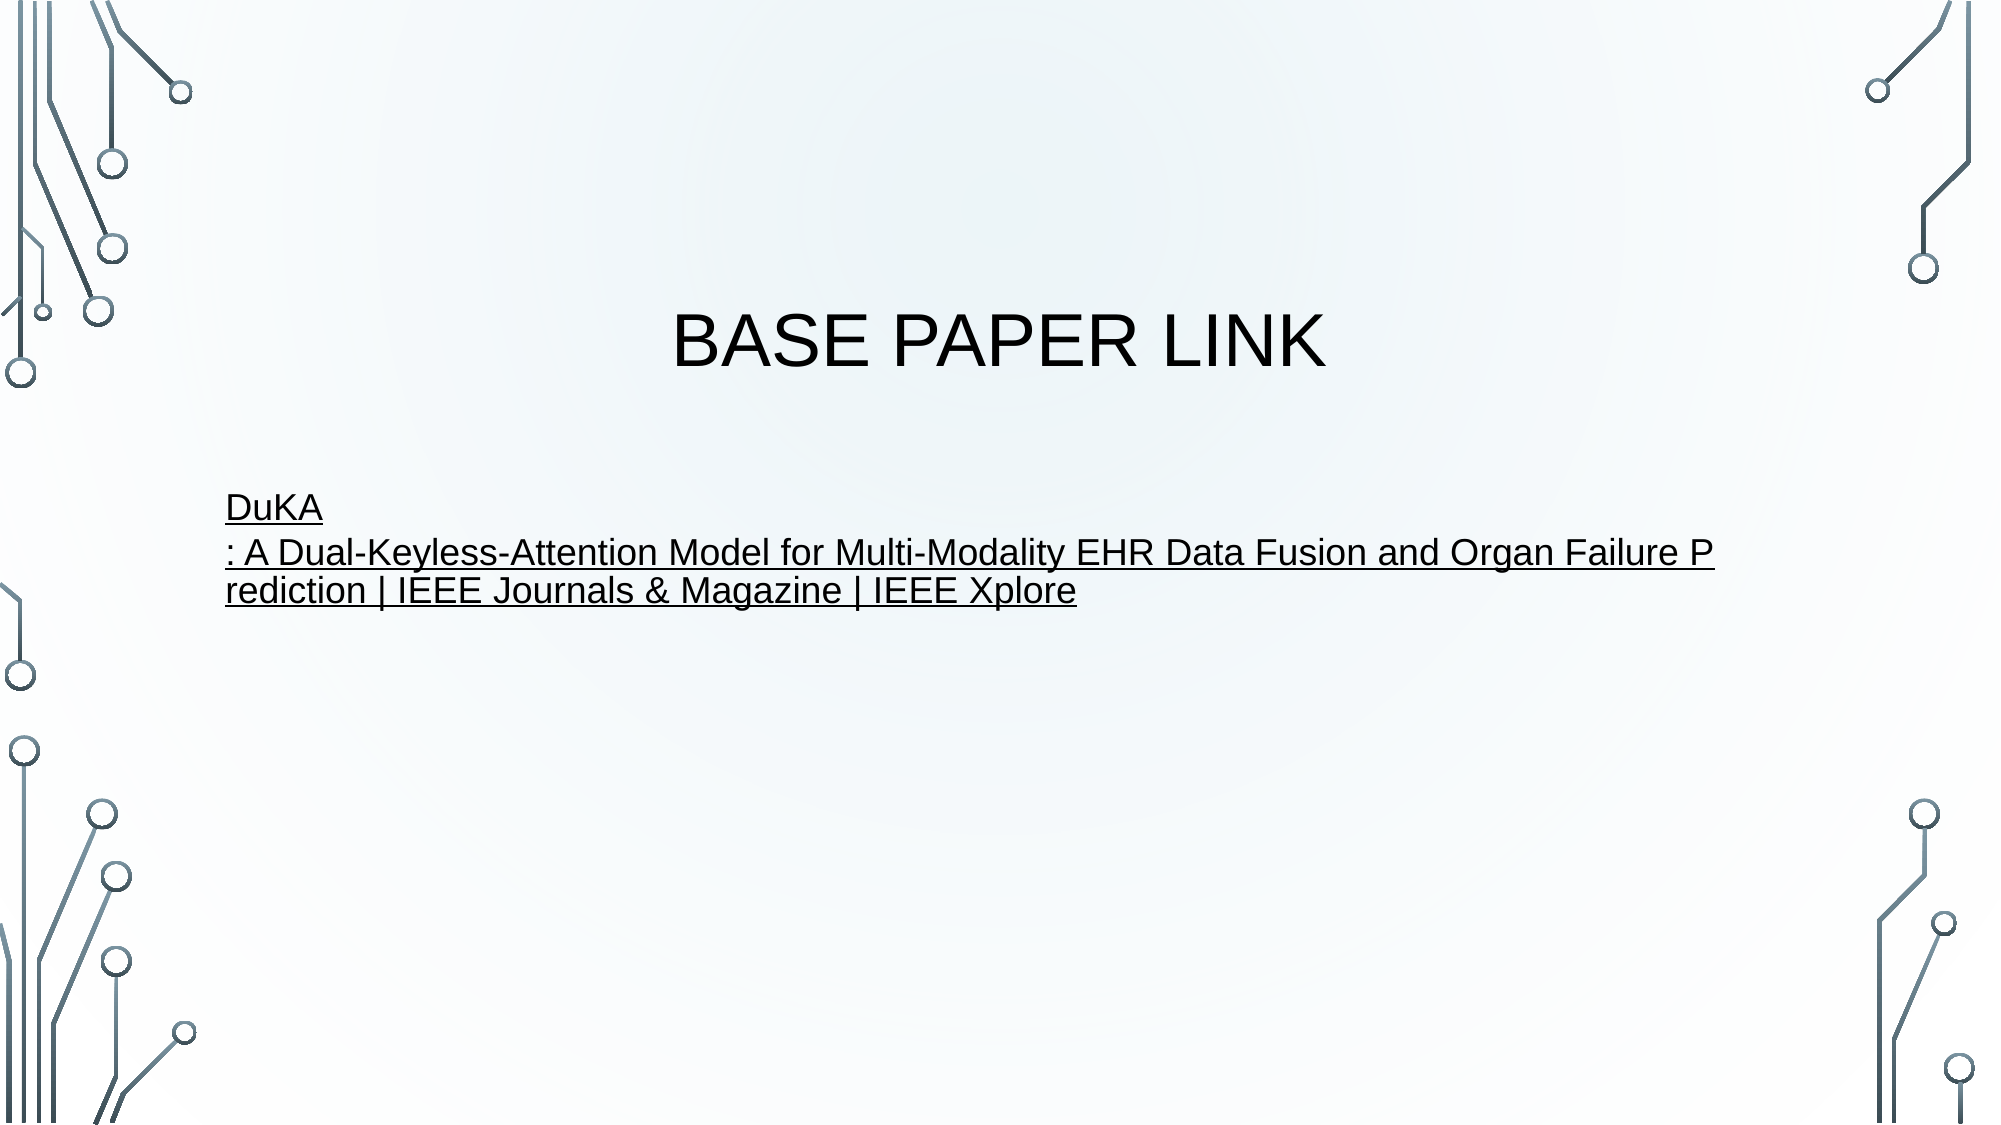

# BASE PAPER lINK
DuKA: A Dual-Keyless-Attention Model for Multi-Modality EHR Data Fusion and Organ Failure Prediction | IEEE Journals & Magazine | IEEE Xplore